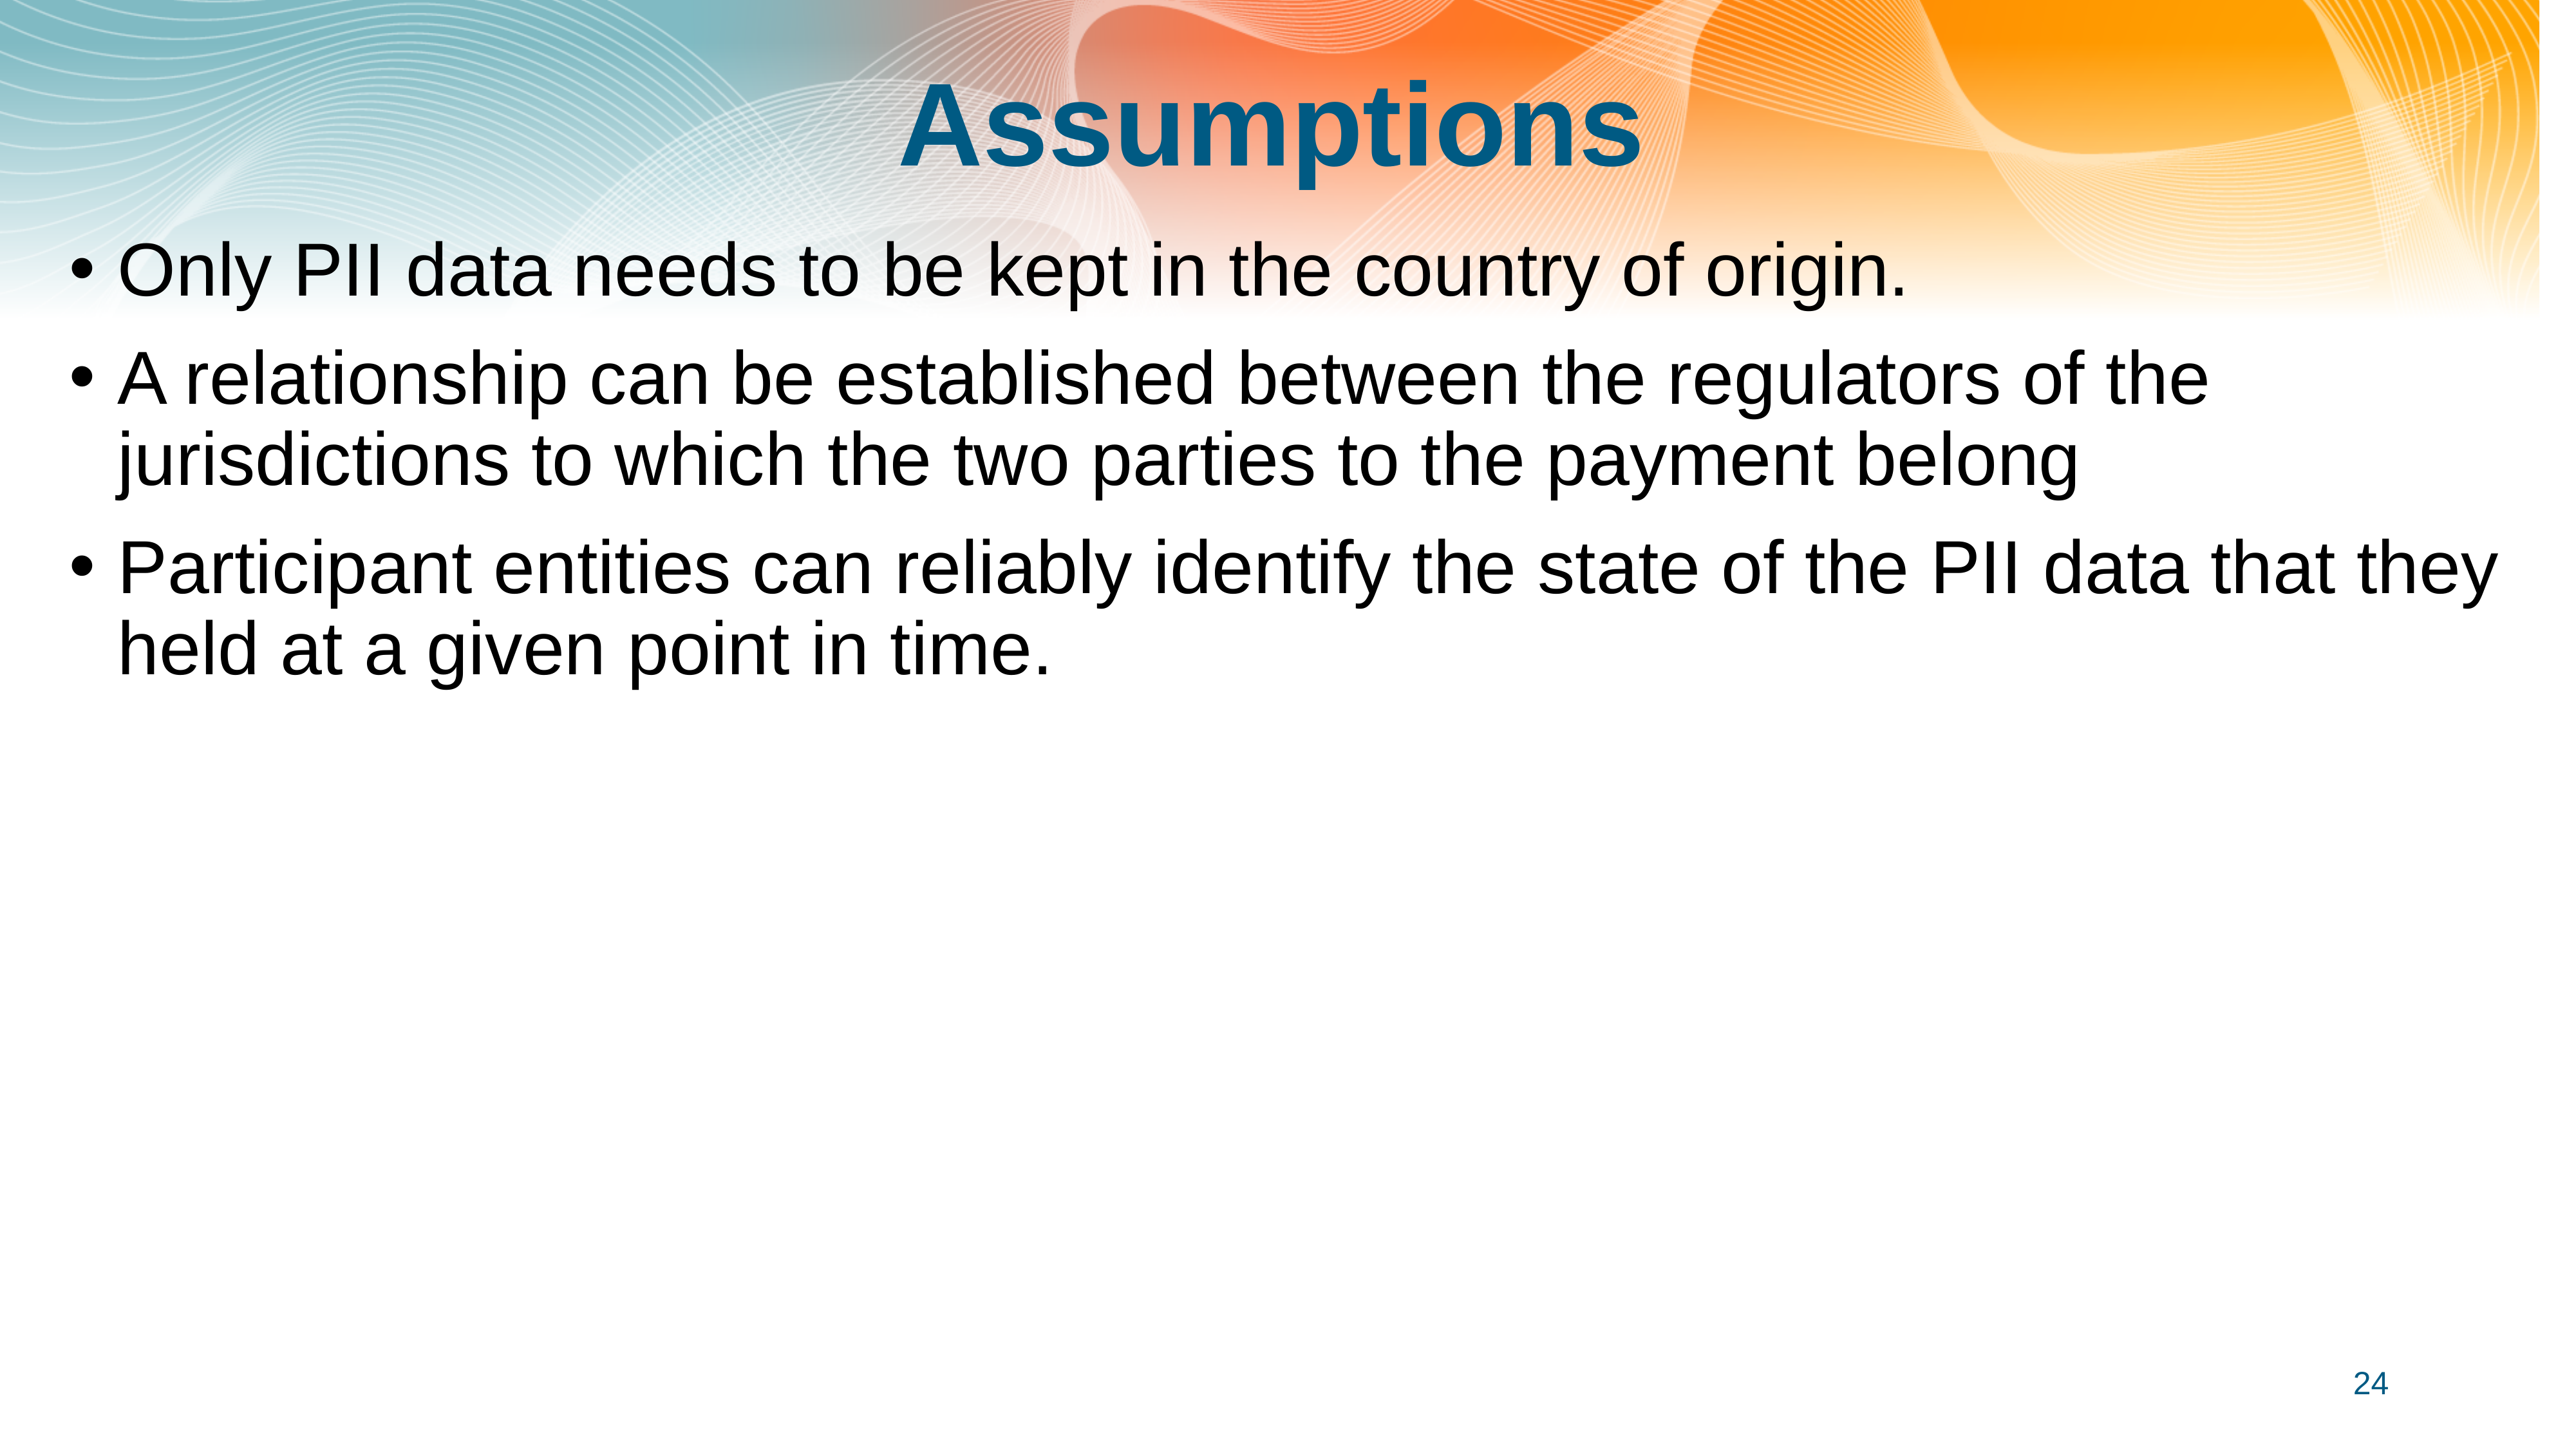

# Assumptions
Only PII data needs to be kept in the country of origin.
A relationship can be established between the regulators of the jurisdictions to which the two parties to the payment belong
Participant entities can reliably identify the state of the PII data that they held at a given point in time.
24